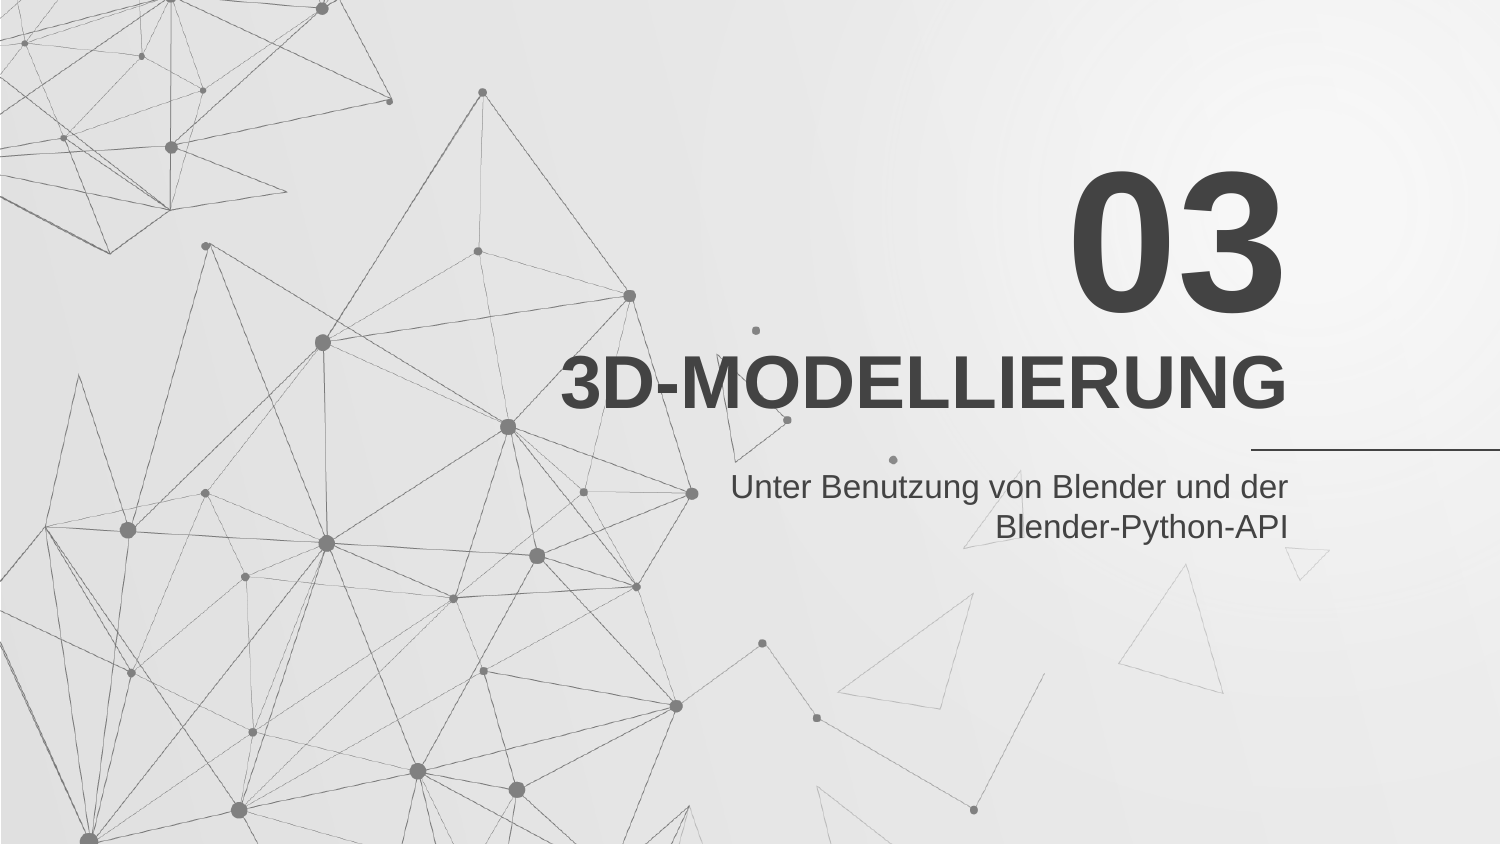

03
# 3D-MODELLIERUNG
Unter Benutzung von Blender und der Blender-Python-API